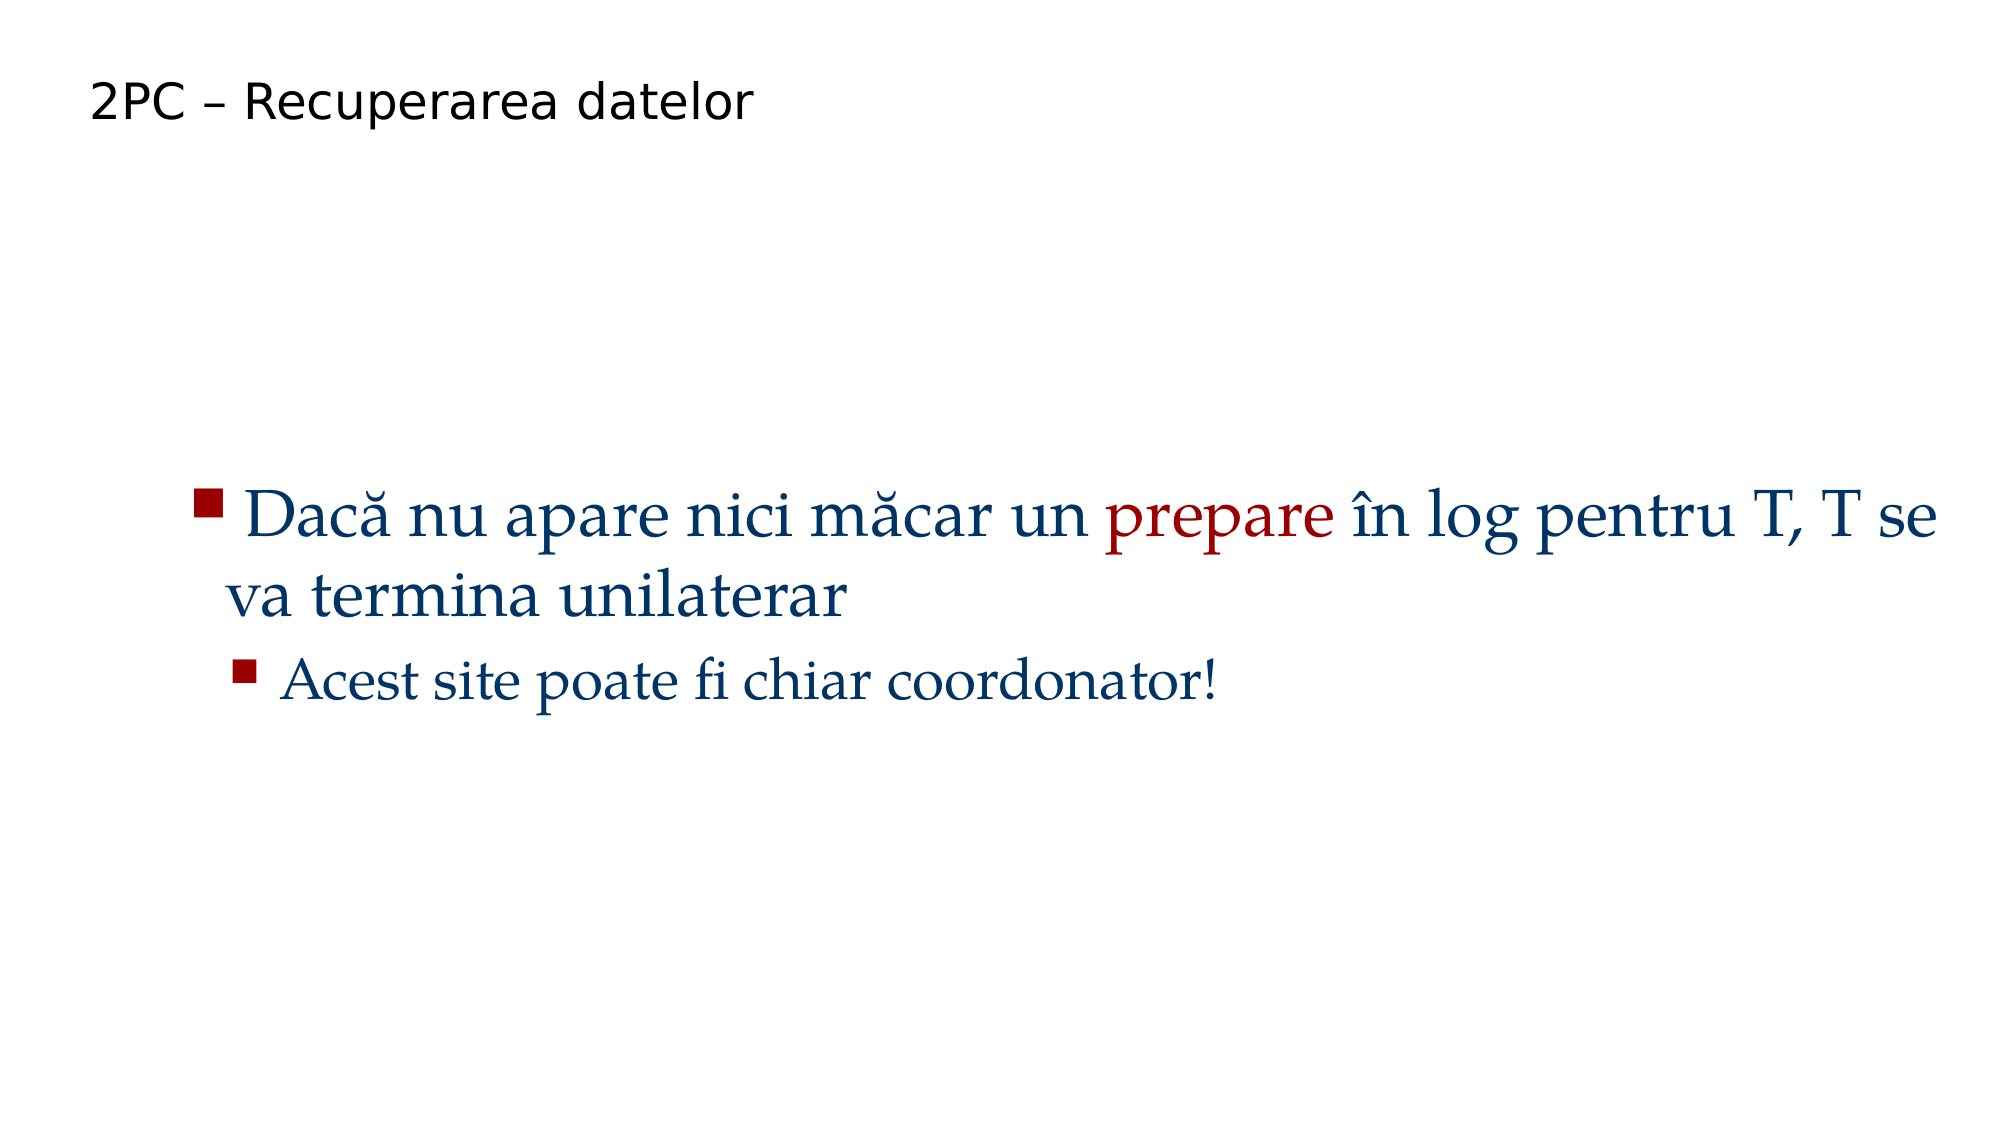

2PC – Recuperarea datelor
 Dacă nu apare nici măcar un prepare în log pentru T, T se va termina unilaterar
 Acest site poate fi chiar coordonator!